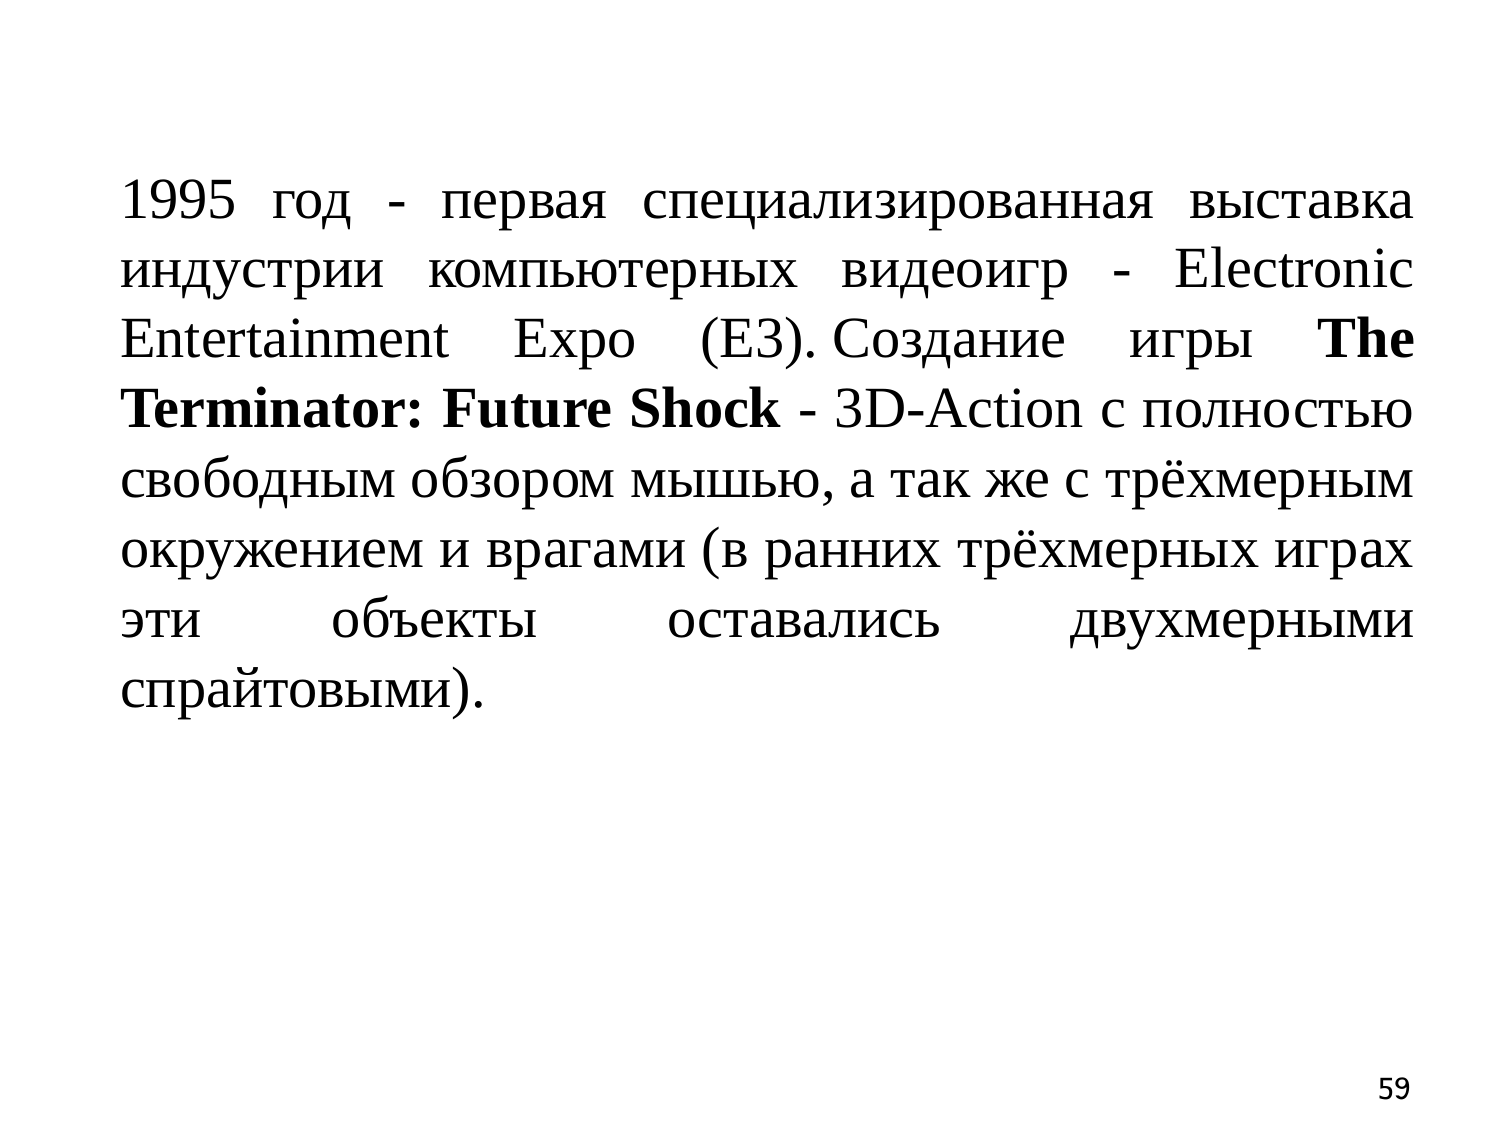

1995 год - первая специализированная выставка индустрии компьютерных видеоигр - Electronic Entertainment Expo (E3). Создание игры The Terminator: Future Shock - 3D-Action с полностью свободным обзором мышью, а так же с трёхмерным окружением и врагами (в ранних трёхмерных играх эти объекты оставались двухмерными спрайтовыми).
59